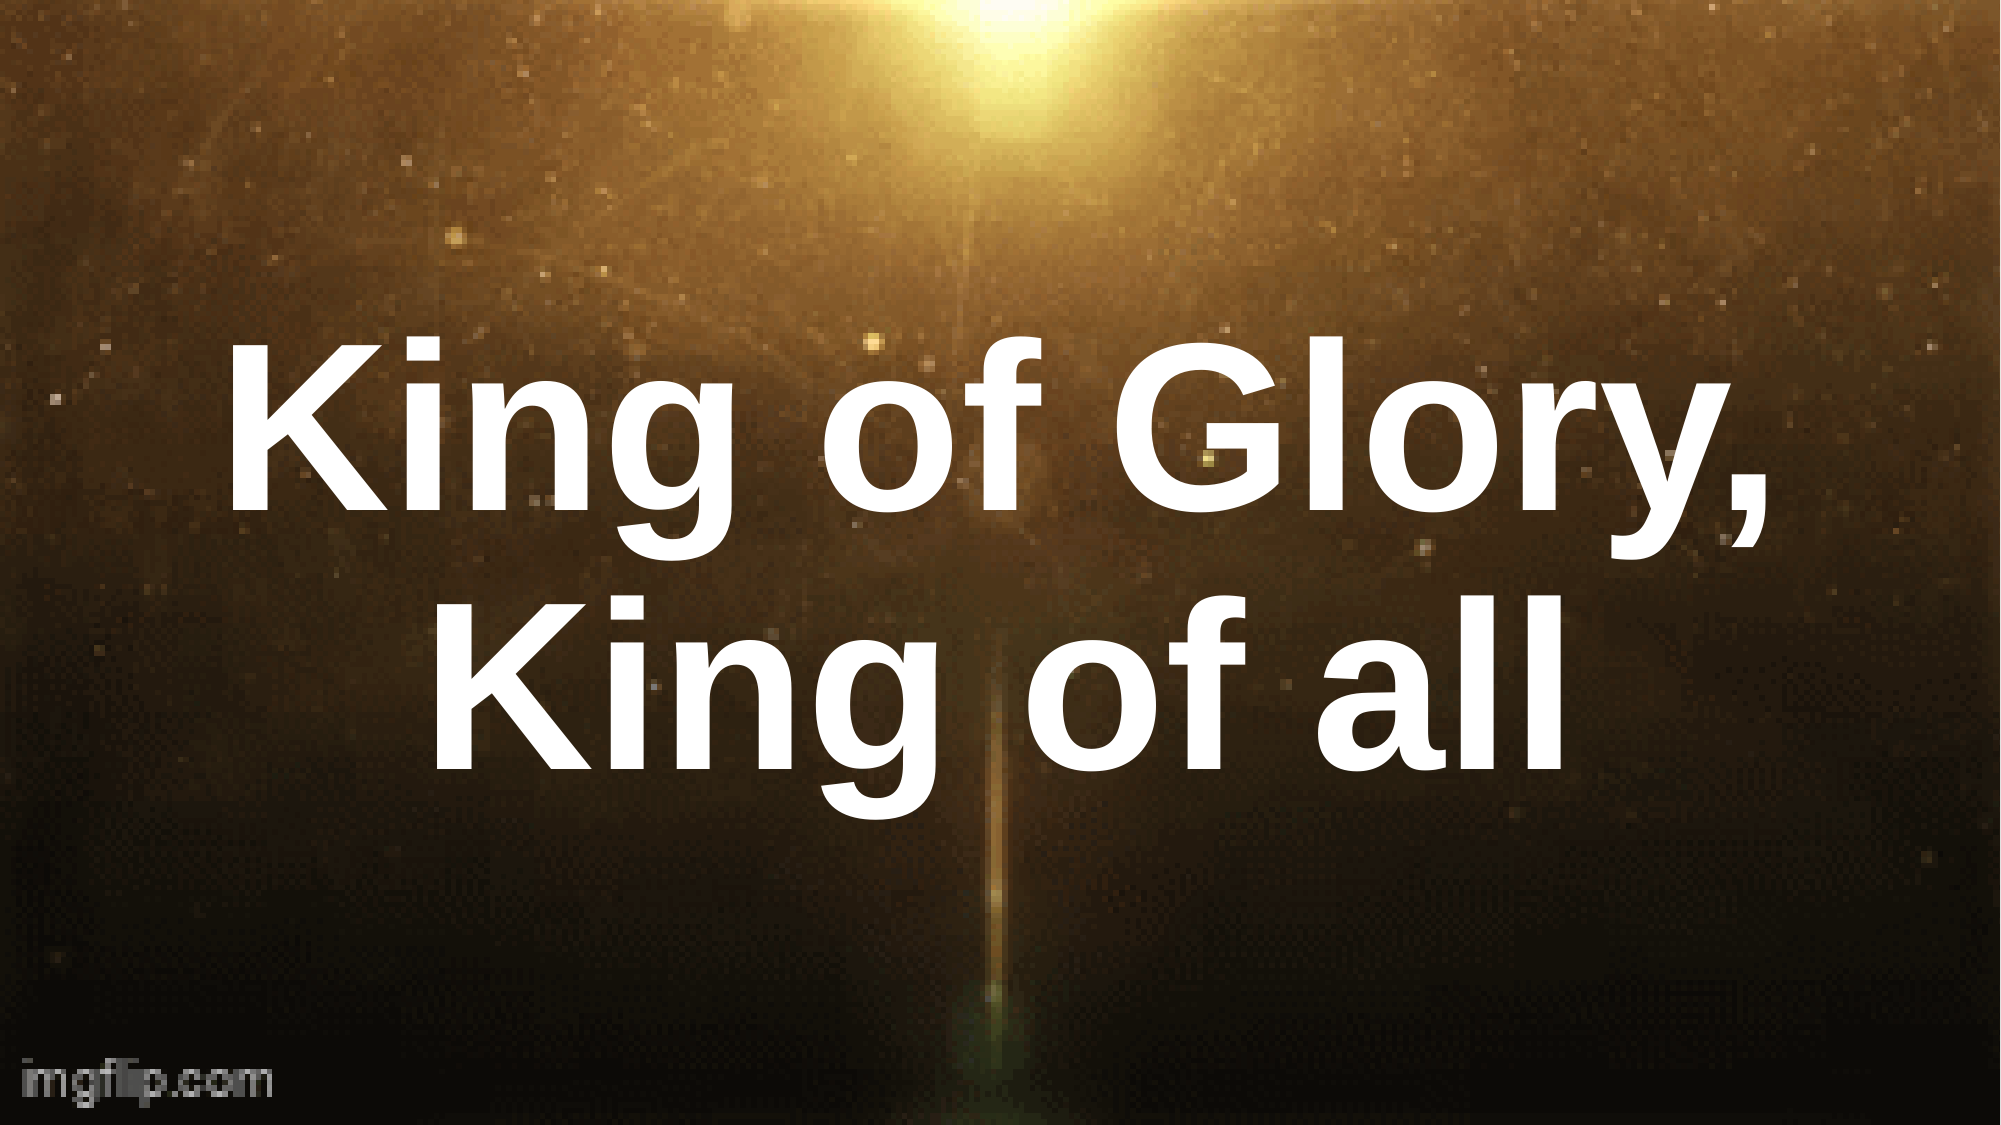

# King of Glory, King of all